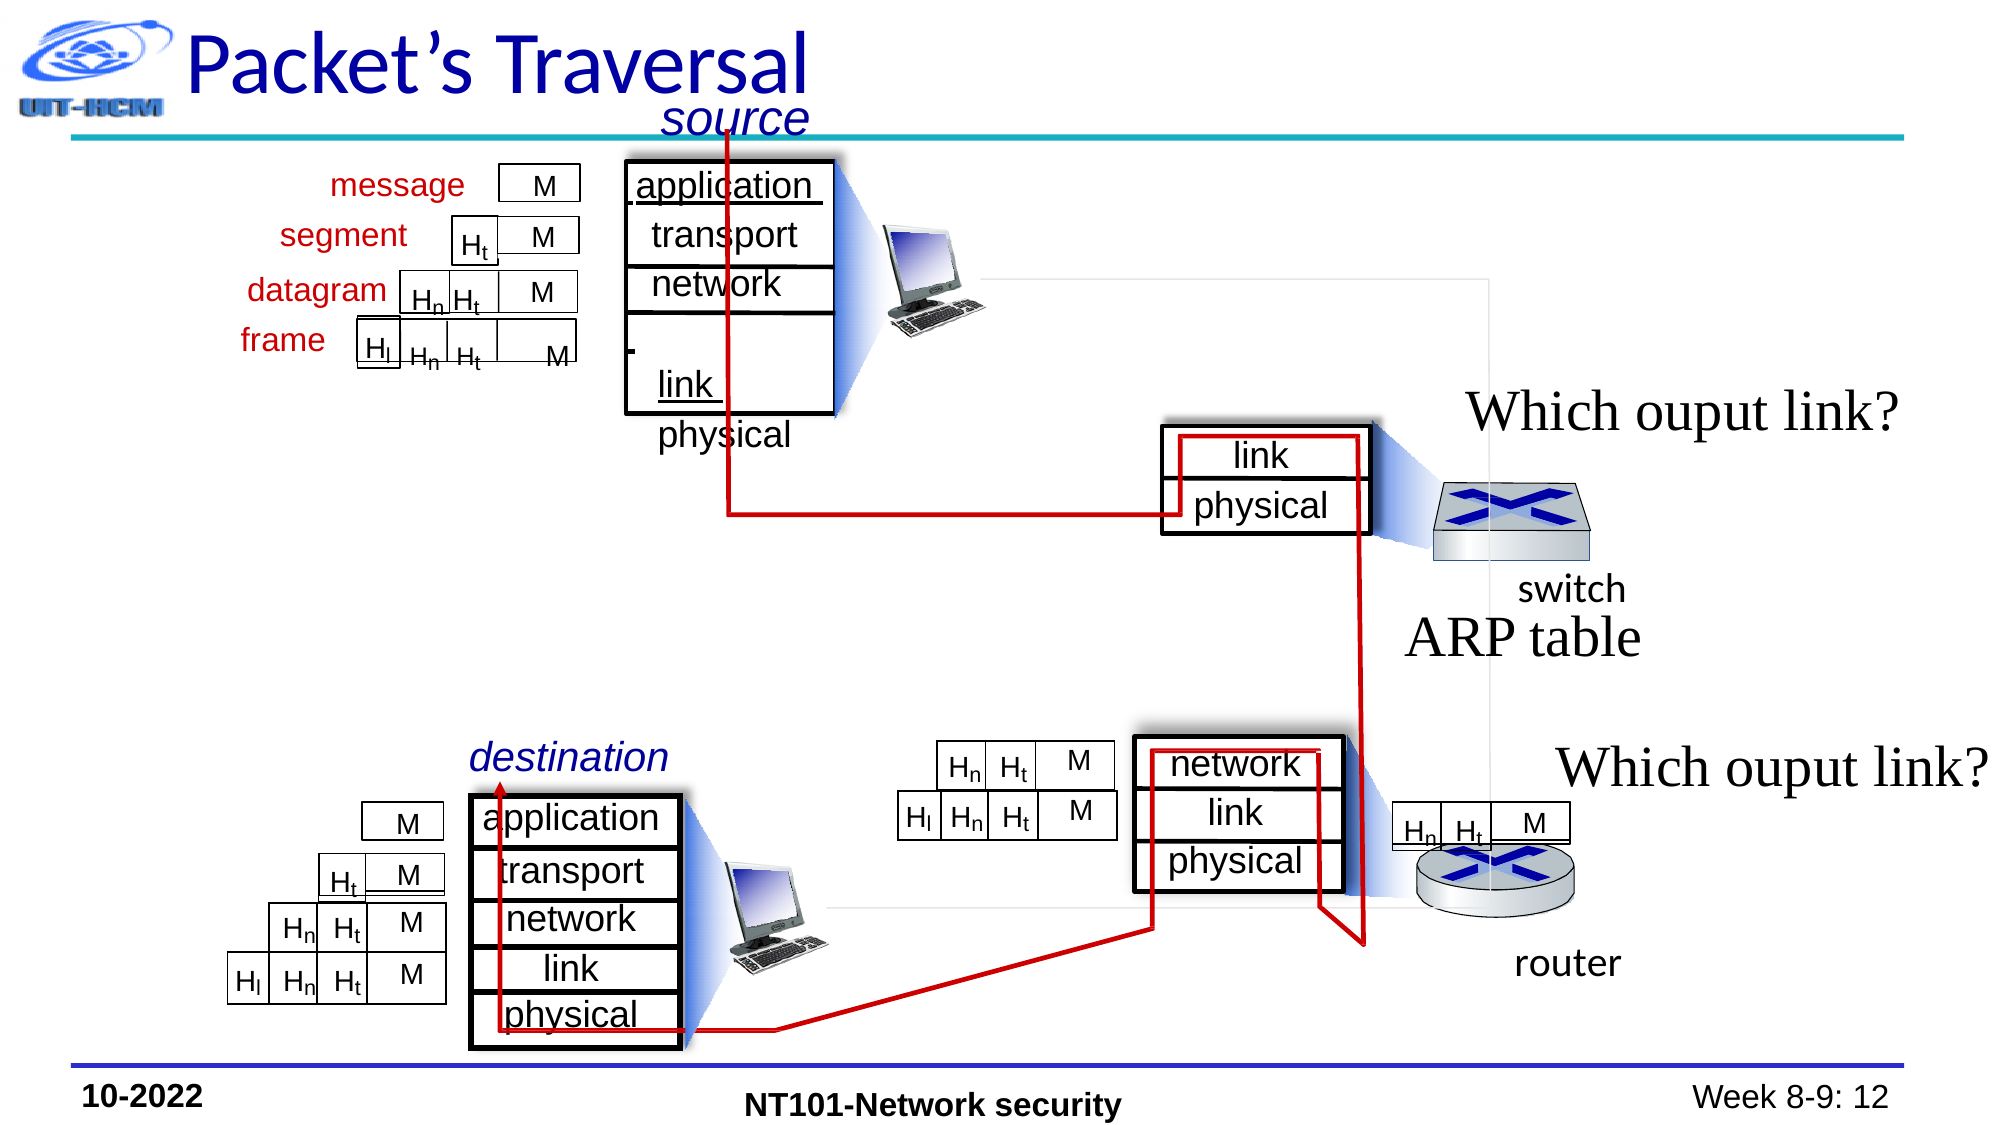

Packet’s Traversal
# source

 application  transport  network

message

M
segment
Ht

M

Ht

datagram

Hn Ht

M
Hn

 		link 	 physical

Hl
frame

Hn  Ht	M

Which ouput link?

link  physical
switch

ARP table

Which ouput link?
destination

network

| Hn | Ht | M |
| --- | --- | --- |

link  physical

| Hl | Hn | Ht | M |
| --- | --- | --- | --- |
| application |
| --- |
| transport |
| network |
| link |
| physical |

Hn
Ht
M
M

Ht
M

|  | Hn | Ht | M |
| --- | --- | --- | --- |
| Hl | Hn | Ht | M |
router